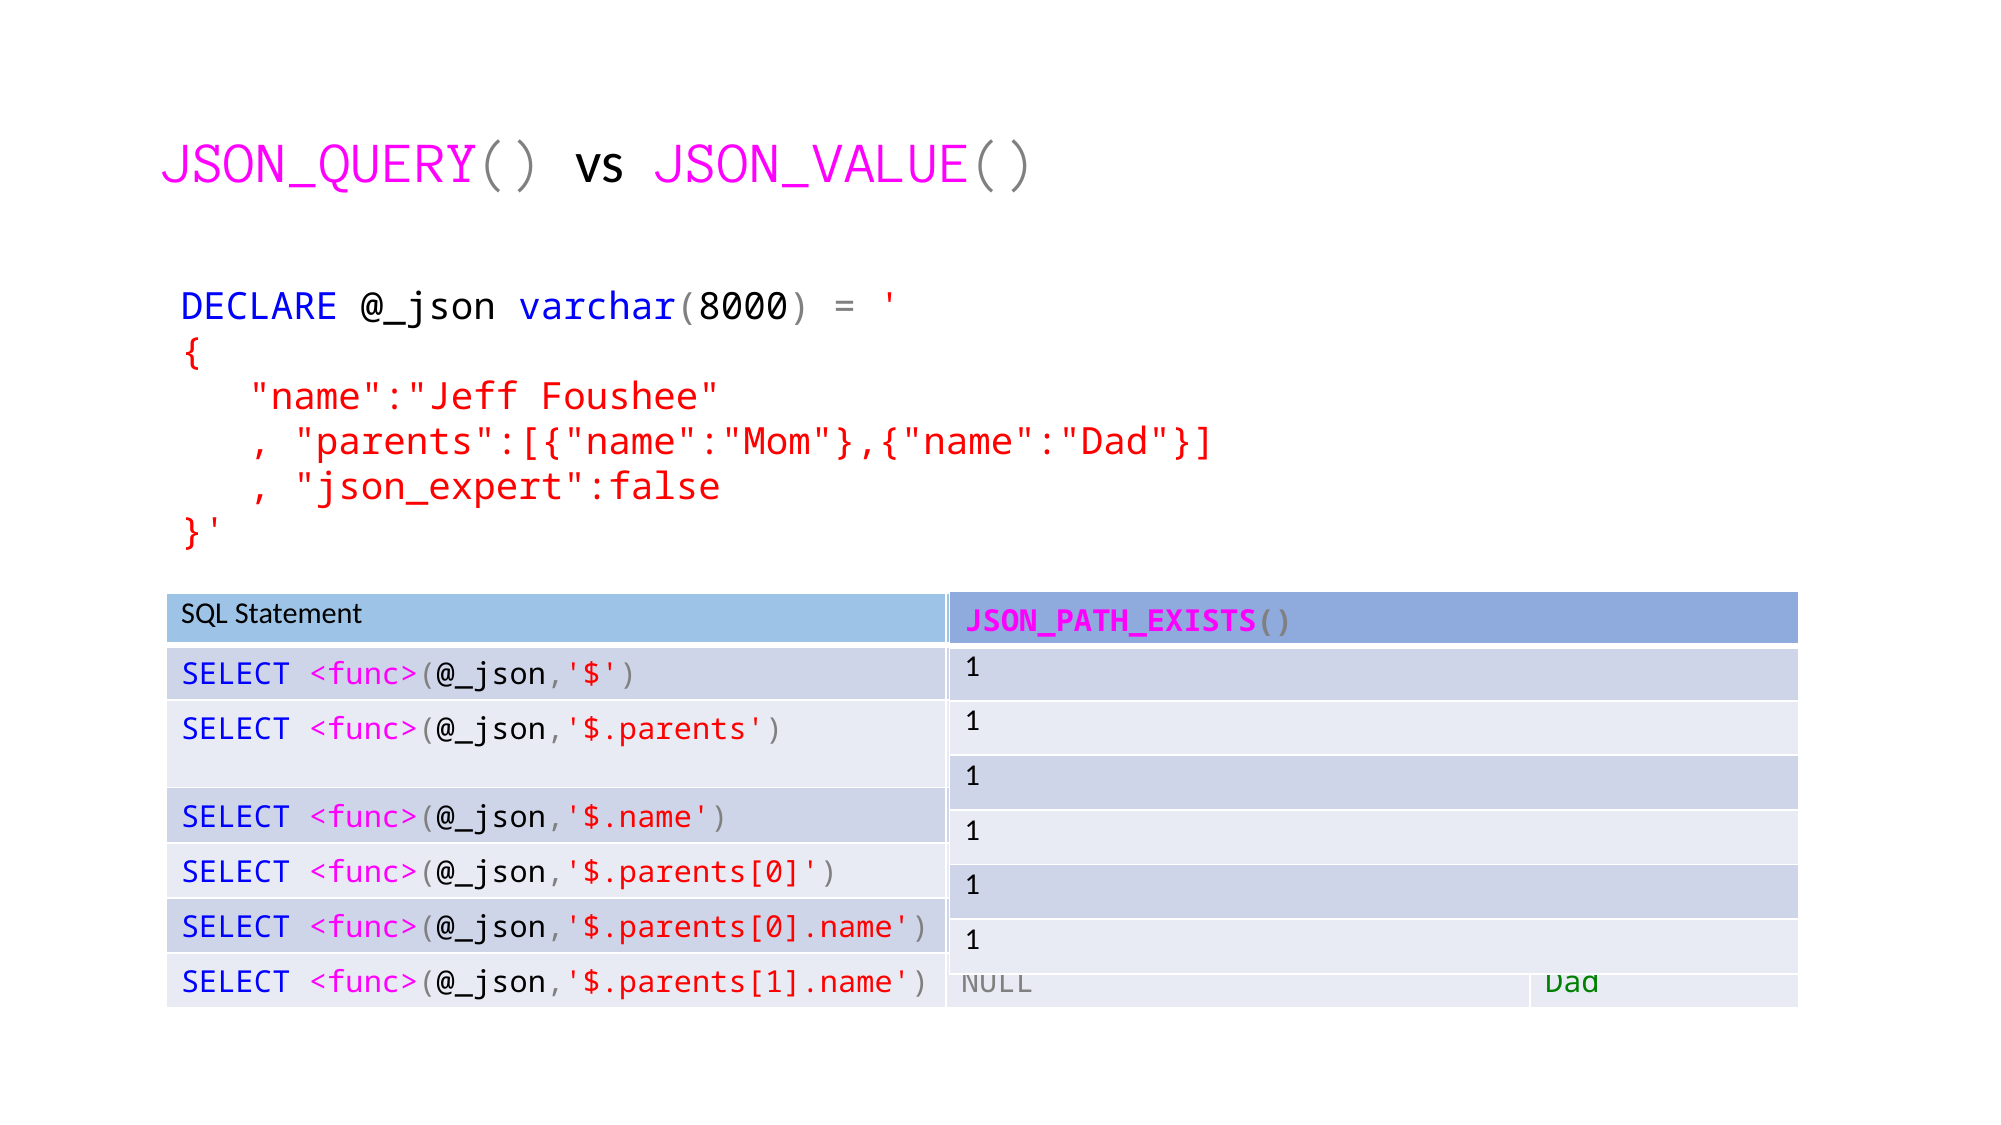

JSON_QUERY() vs JSON_VALUE()
DECLARE @_json varchar(8000) = '
{
   "name":"Jeff Foushee"
   , "parents":[{"name":"Mom"},{"name":"Dad"}]
   , "json_expert":false
}'
| JSON\_PATH\_EXISTS() |
| --- |
| 1 |
| 1 |
| 1 |
| 1 |
| 1 |
| 1 |
| SQL Statement | JSON\_QUERY() | JSON\_VALUE() |
| --- | --- | --- |
| SELECT <func>(@\_json,'$') | {entire contents of @\_json} | NULL |
| SELECT <func>(@\_json,'$.parents') | [{"name":"Mom"},{"name":"Dad"}] | NULL |
| SELECT <func>(@\_json,'$.name') | NULL | Jeff Foushee |
| SELECT <func>(@\_json,'$.parents[0]') | [{"name":"Mom"}] | NULL |
| SELECT <func>(@\_json,'$.parents[0].name') | NULL | Mom |
| SELECT <func>(@\_json,'$.parents[1].name') | NULL | Dad |
Another
XOR?